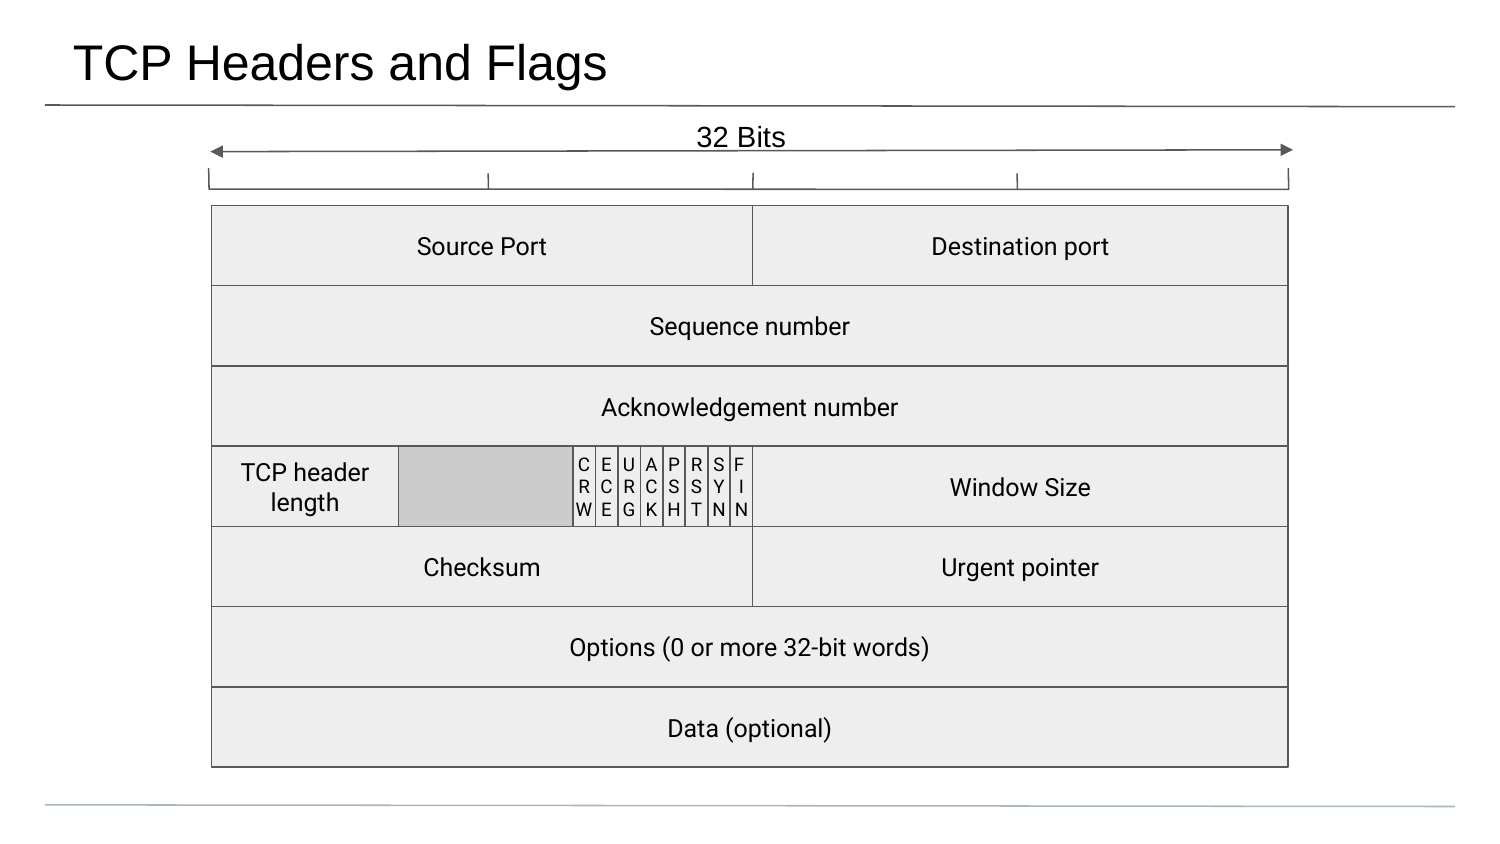

# TCP Headers and Flags
32 Bits
Source Port
Destination port
Sequence number
Acknowledgement number
TCP header length

CRW
ECE
URG
ACK
PSH
RS
T
S Y
N
F
I
N
Window Size
Checksum
Urgent pointer
Options (0 or more 32-bit words)
Data (optional)